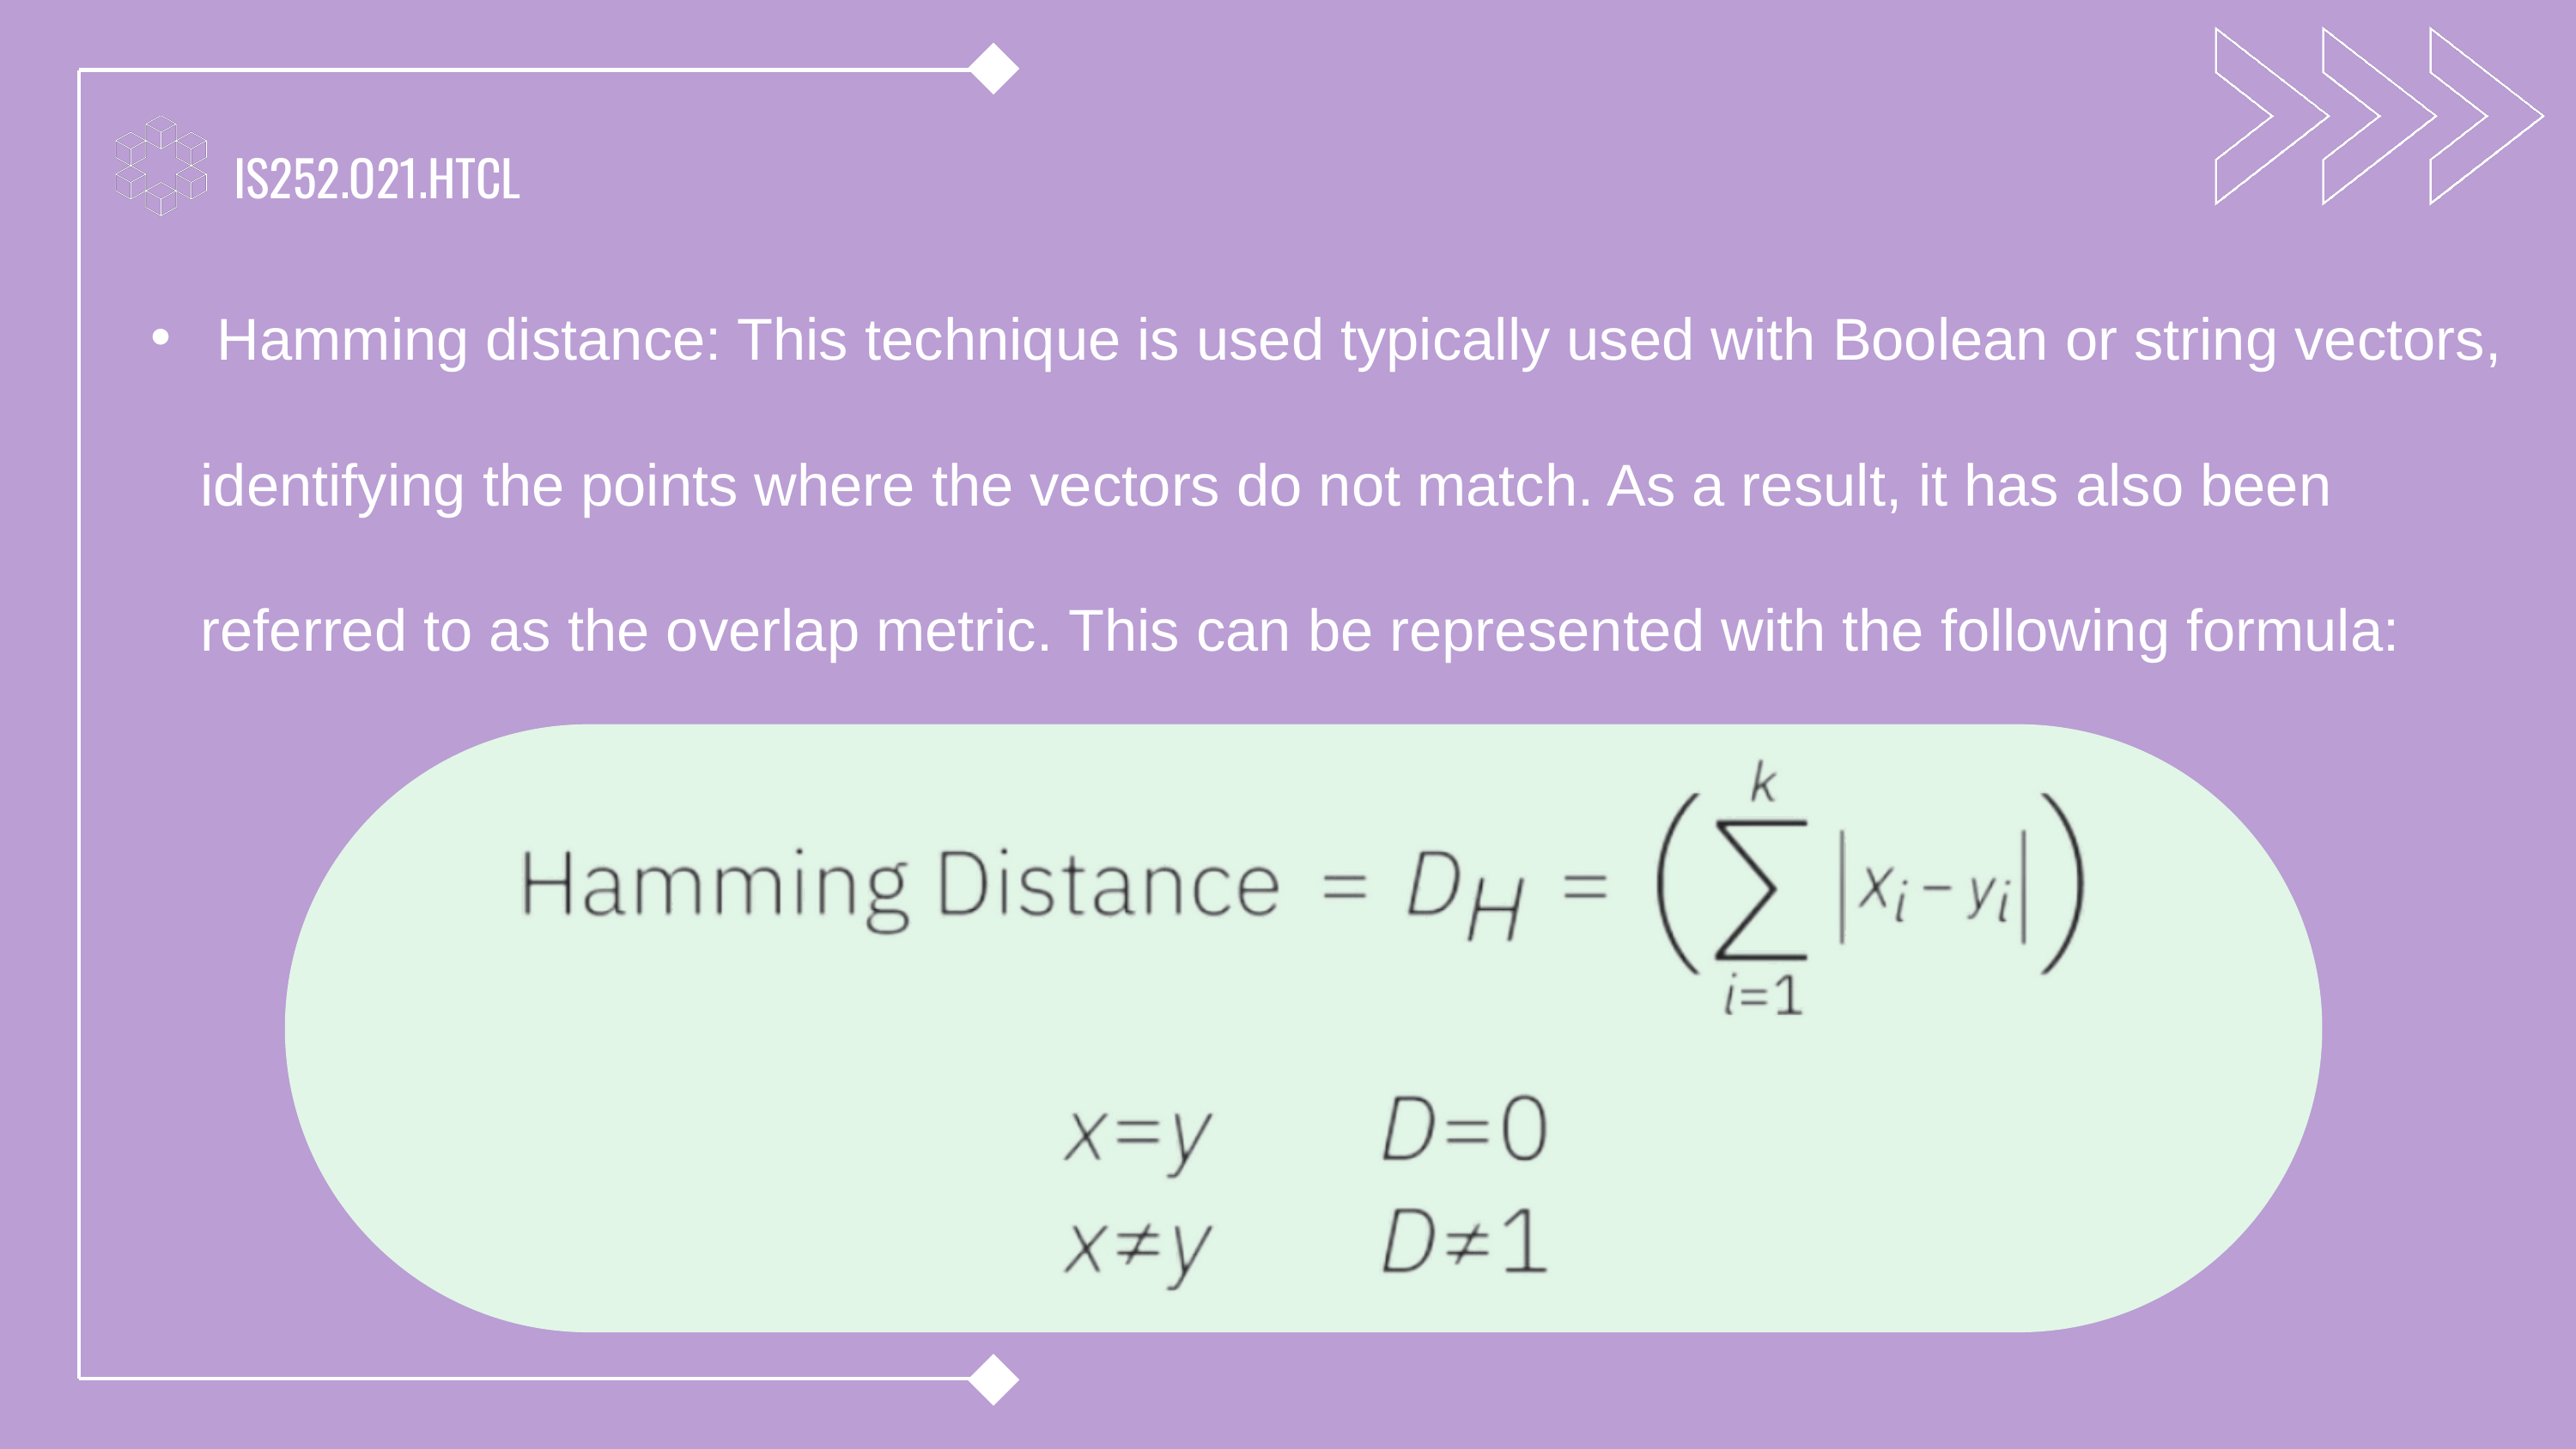

IS252.O21.HTCL
 Hamming distance: This technique is used typically used with Boolean or string vectors, identifying the points where the vectors do not match. As a result, it has also been referred to as the overlap metric. This can be represented with the following formula: